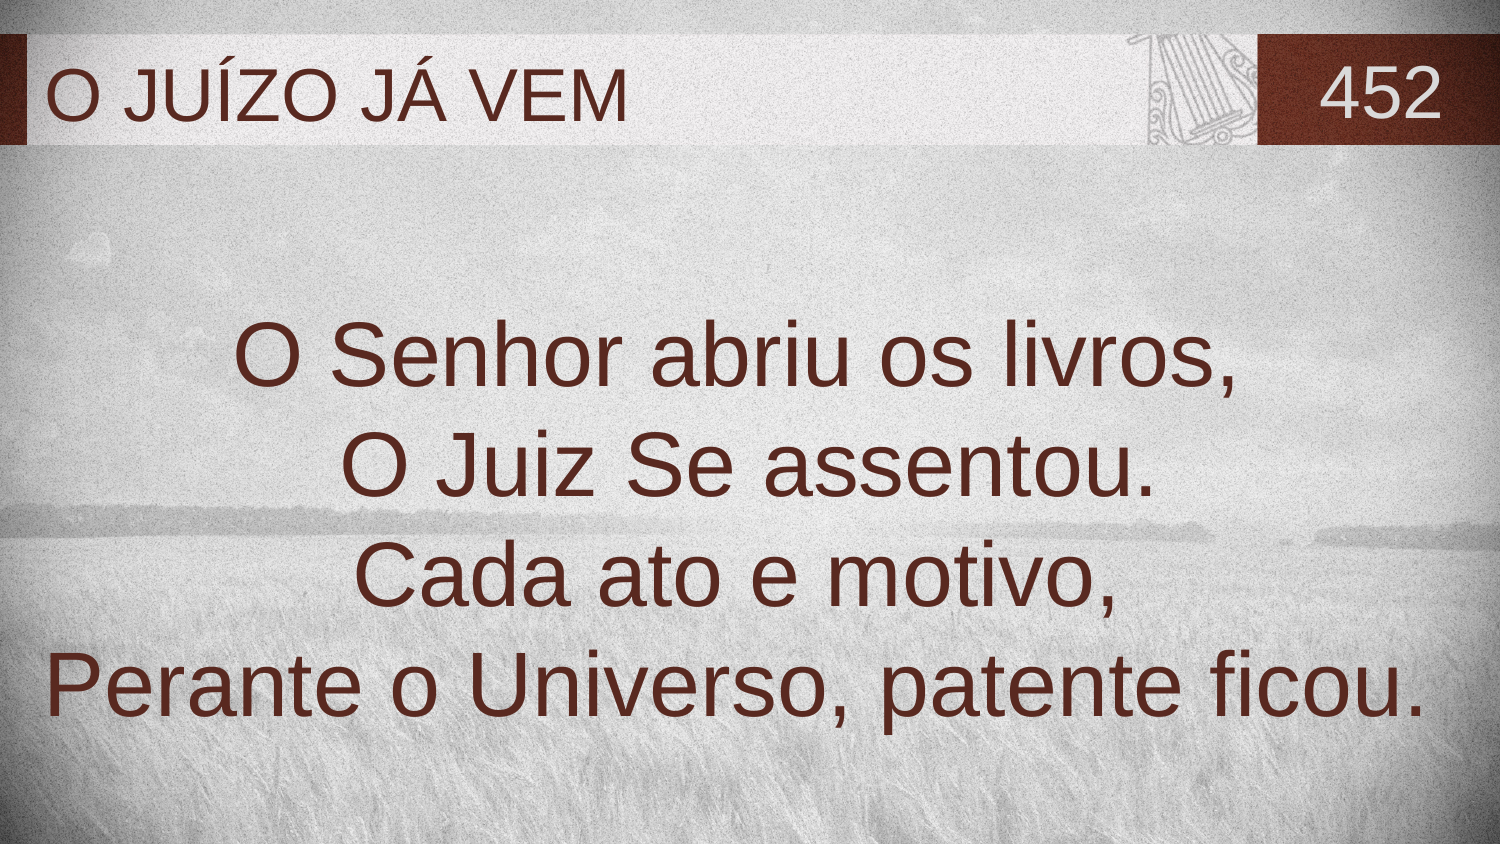

# O JUÍZO JÁ VEM
452
O Senhor abriu os livros,
O Juiz Se assentou.
Cada ato e motivo,
Perante o Universo, patente ficou.